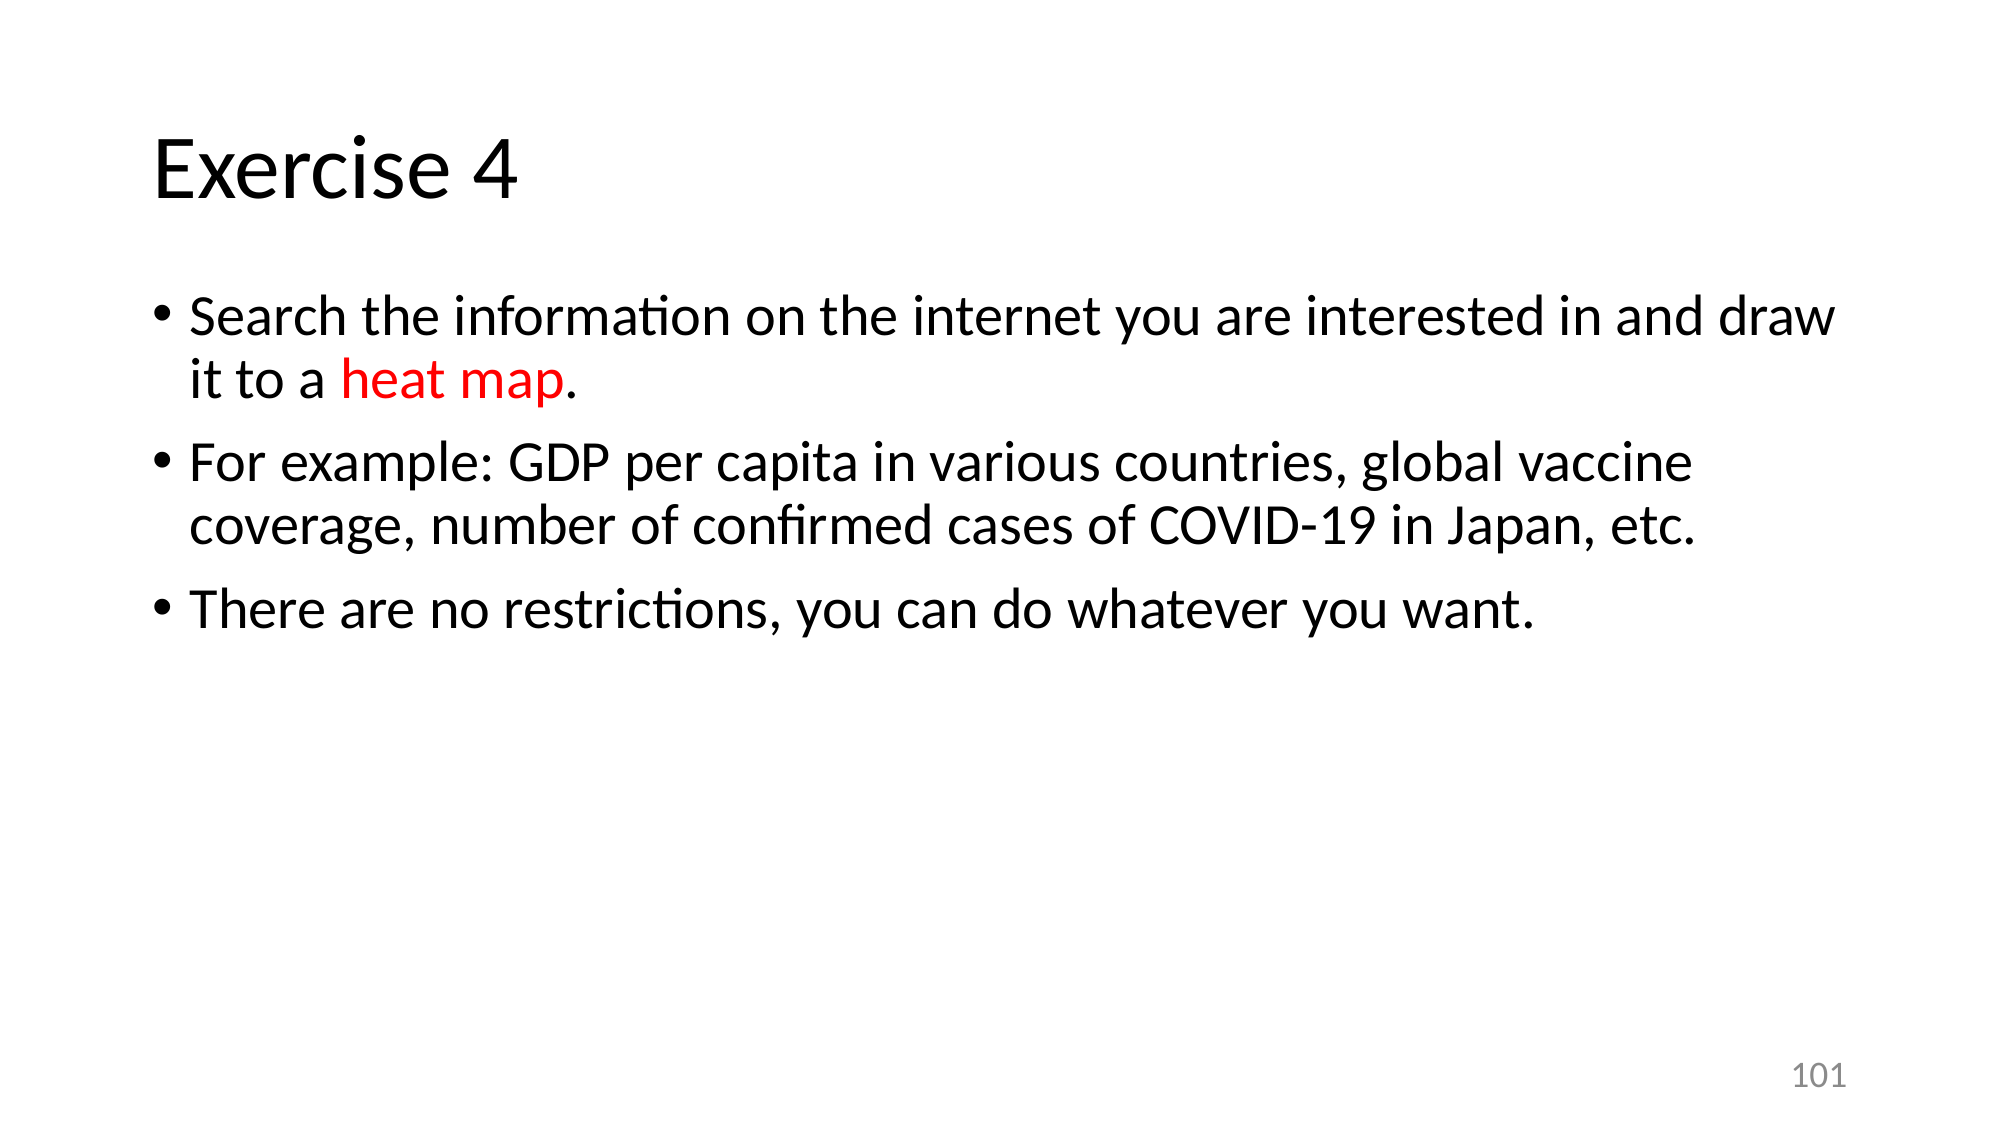

# Exercise 4
Search the information on the internet you are interested in and draw it to a heat map.
For example: GDP per capita in various countries, global vaccine coverage, number of confirmed cases of COVID-19 in Japan, etc.
There are no restrictions, you can do whatever you want.
101